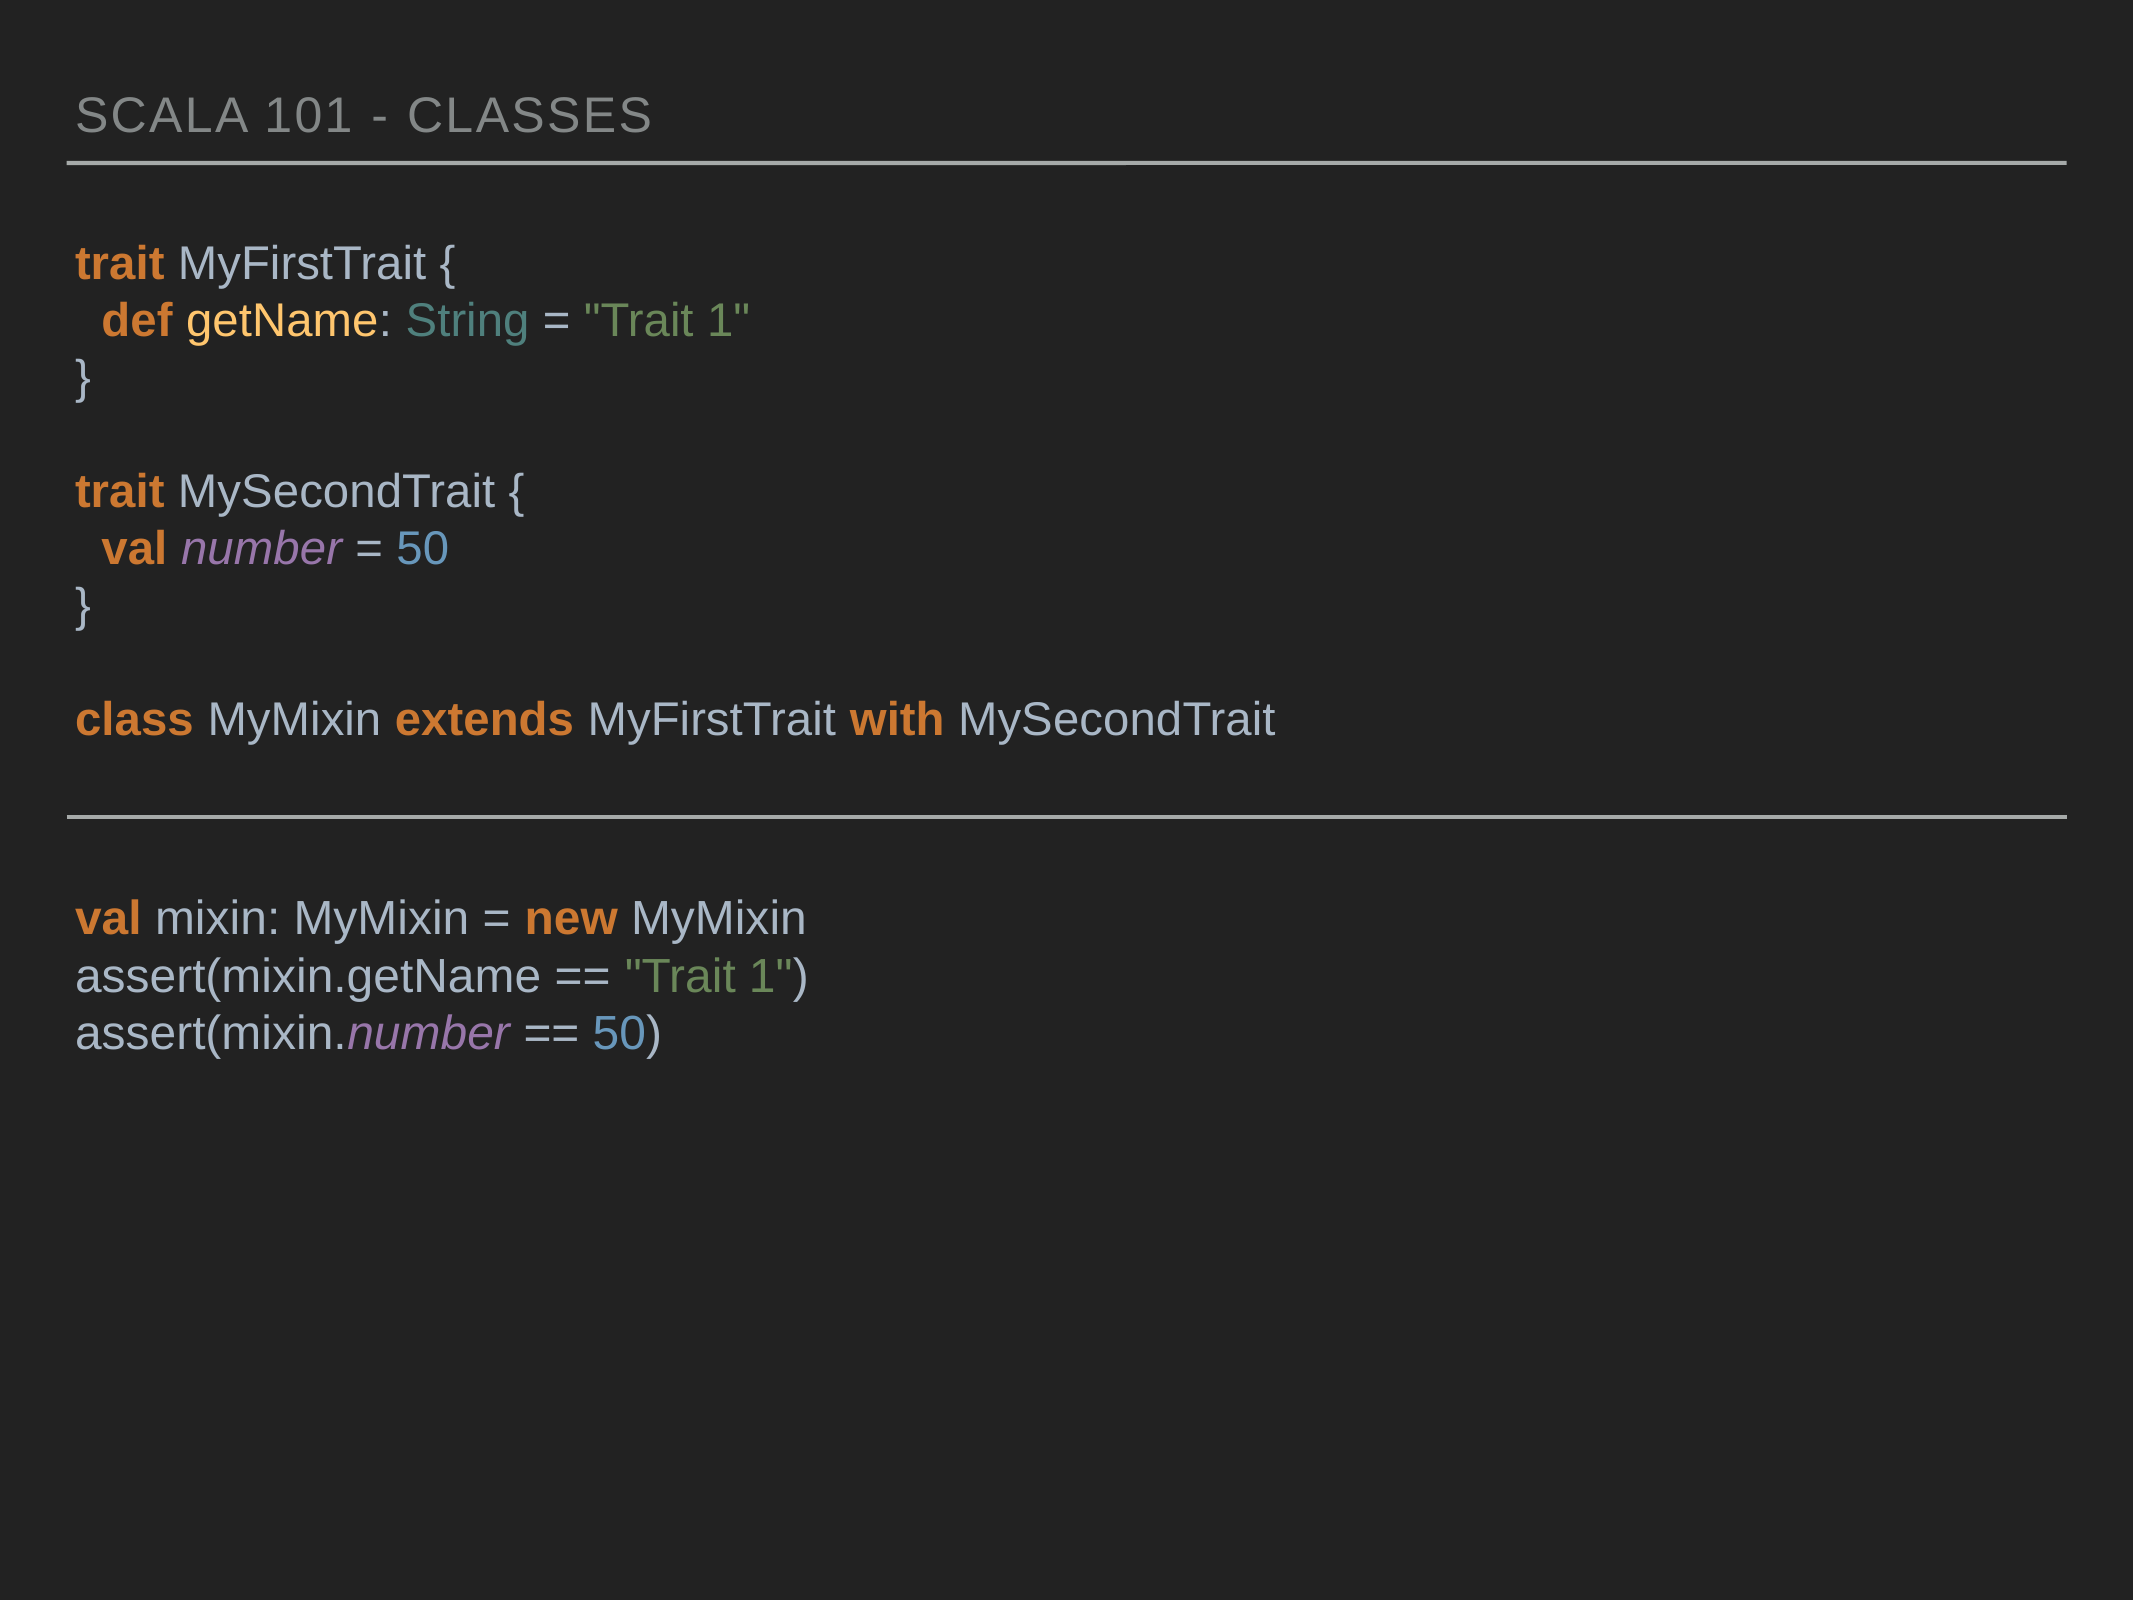

Scala 101 - Classes
trait MyFirstTrait {
  def getName: String = "Trait 1"
}
trait MySecondTrait {
  val number = 50
}
class MyMixin extends MyFirstTrait with MySecondTrait

val mixin: MyMixin = new MyMixin
assert(mixin.getName == "Trait 1")
assert(mixin.number == 50)